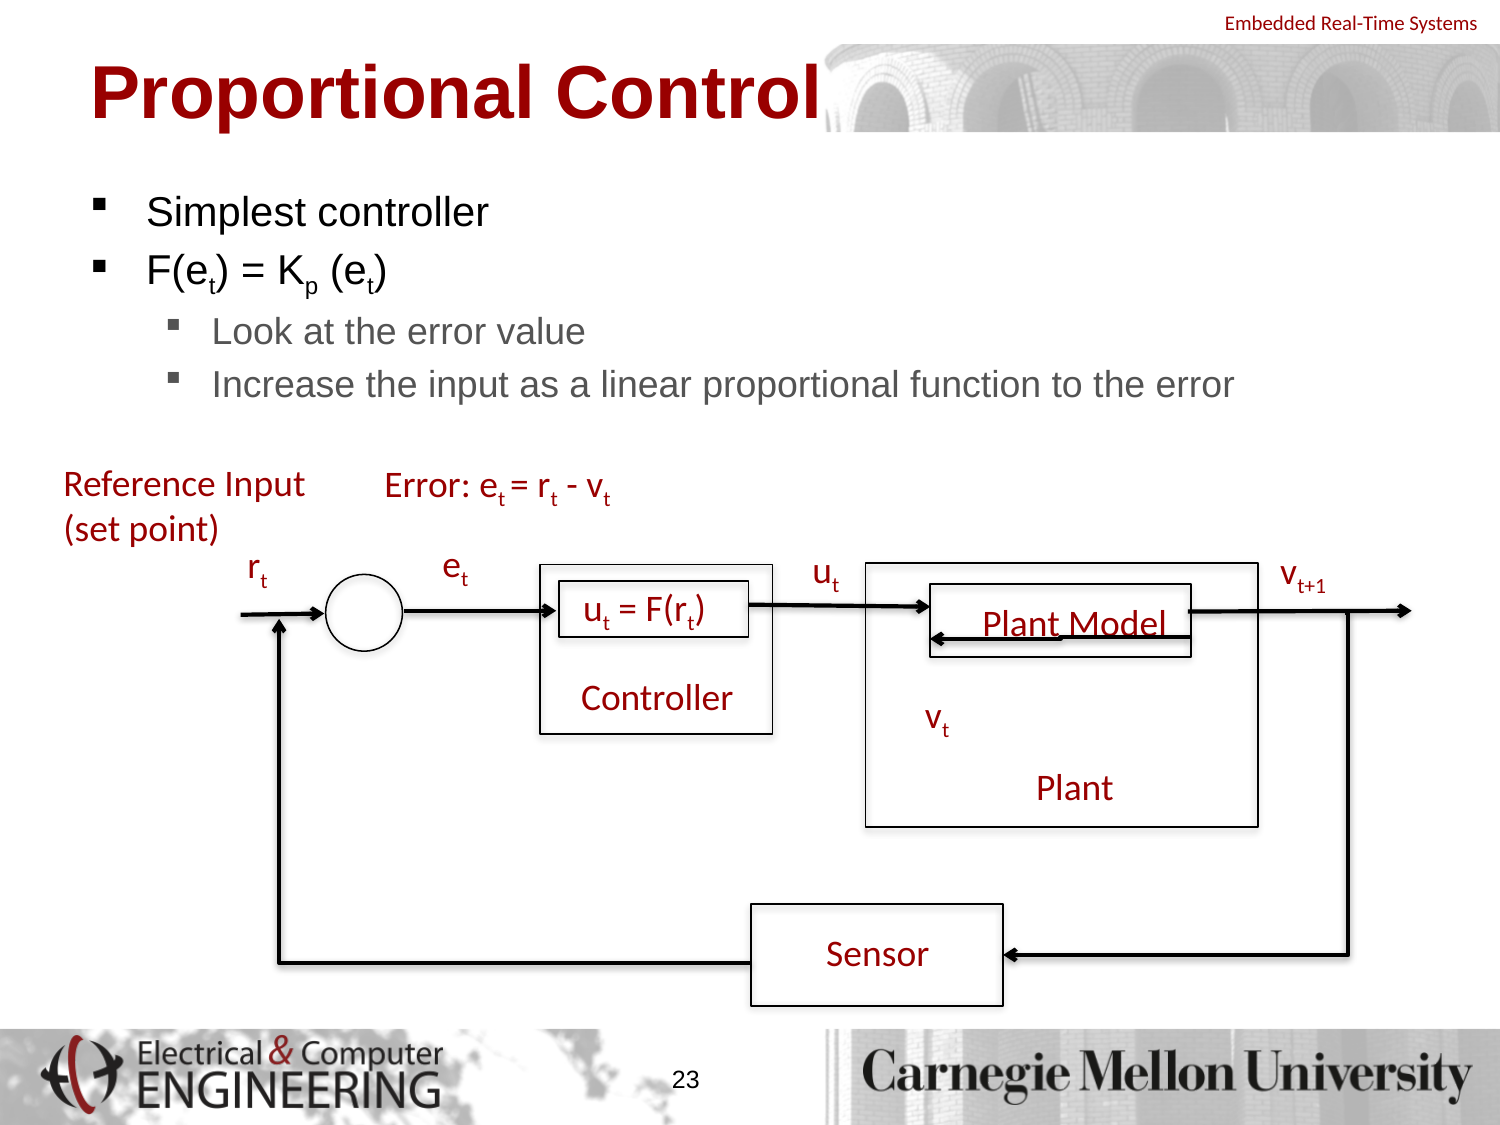

# Proportional Control
Simplest controller
F(et) = Kp (et)
Look at the error value
Increase the input as a linear proportional function to the error
Reference Input (set point)
Error: et = rt - vt
et
rt
ut
vt+1

ut = F(rt)

Plant Model
Controller
vt
Plant

Sensor
23